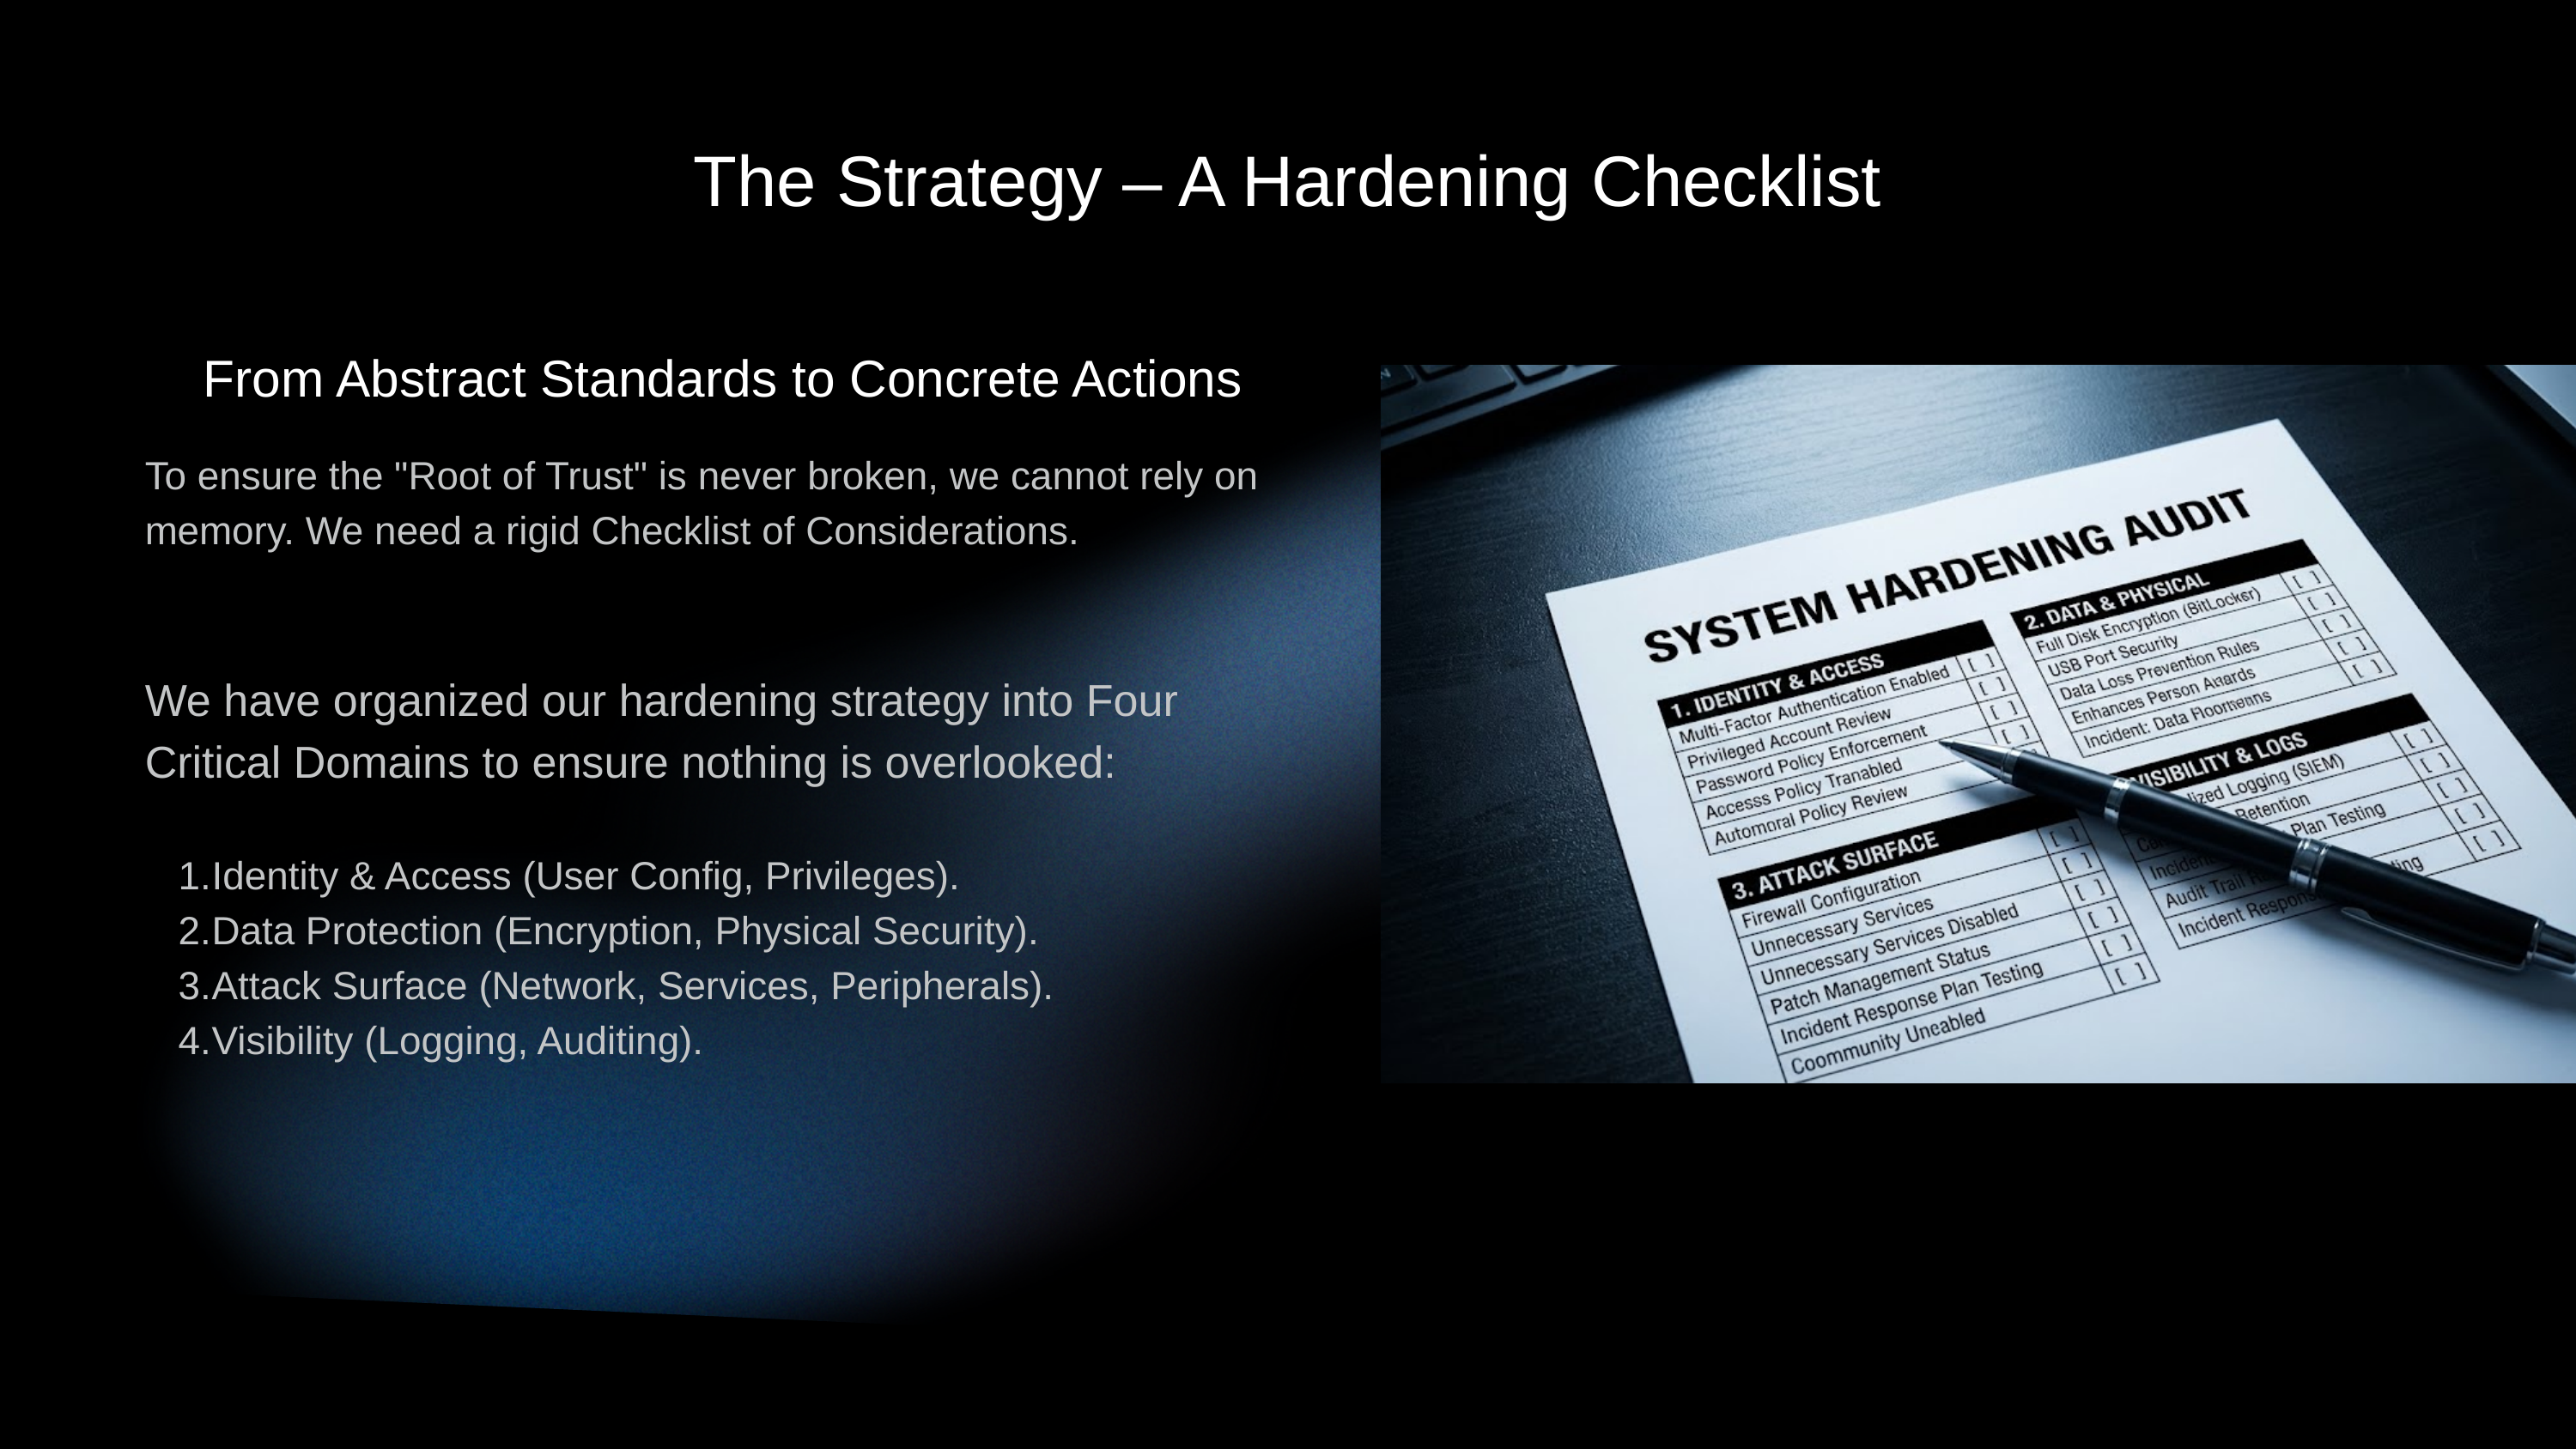

The Strategy – A Hardening Checklist

From Abstract Standards to Concrete Actions

To ensure the "Root of Trust" is never broken, we cannot rely on memory. We need a rigid Checklist of Considerations.

We have organized our hardening strategy into Four Critical Domains to ensure nothing is overlooked:

Identity & Access (User Config, Privileges).
Data Protection (Encryption, Physical Security).
Attack Surface (Network, Services, Peripherals).
Visibility (Logging, Auditing).